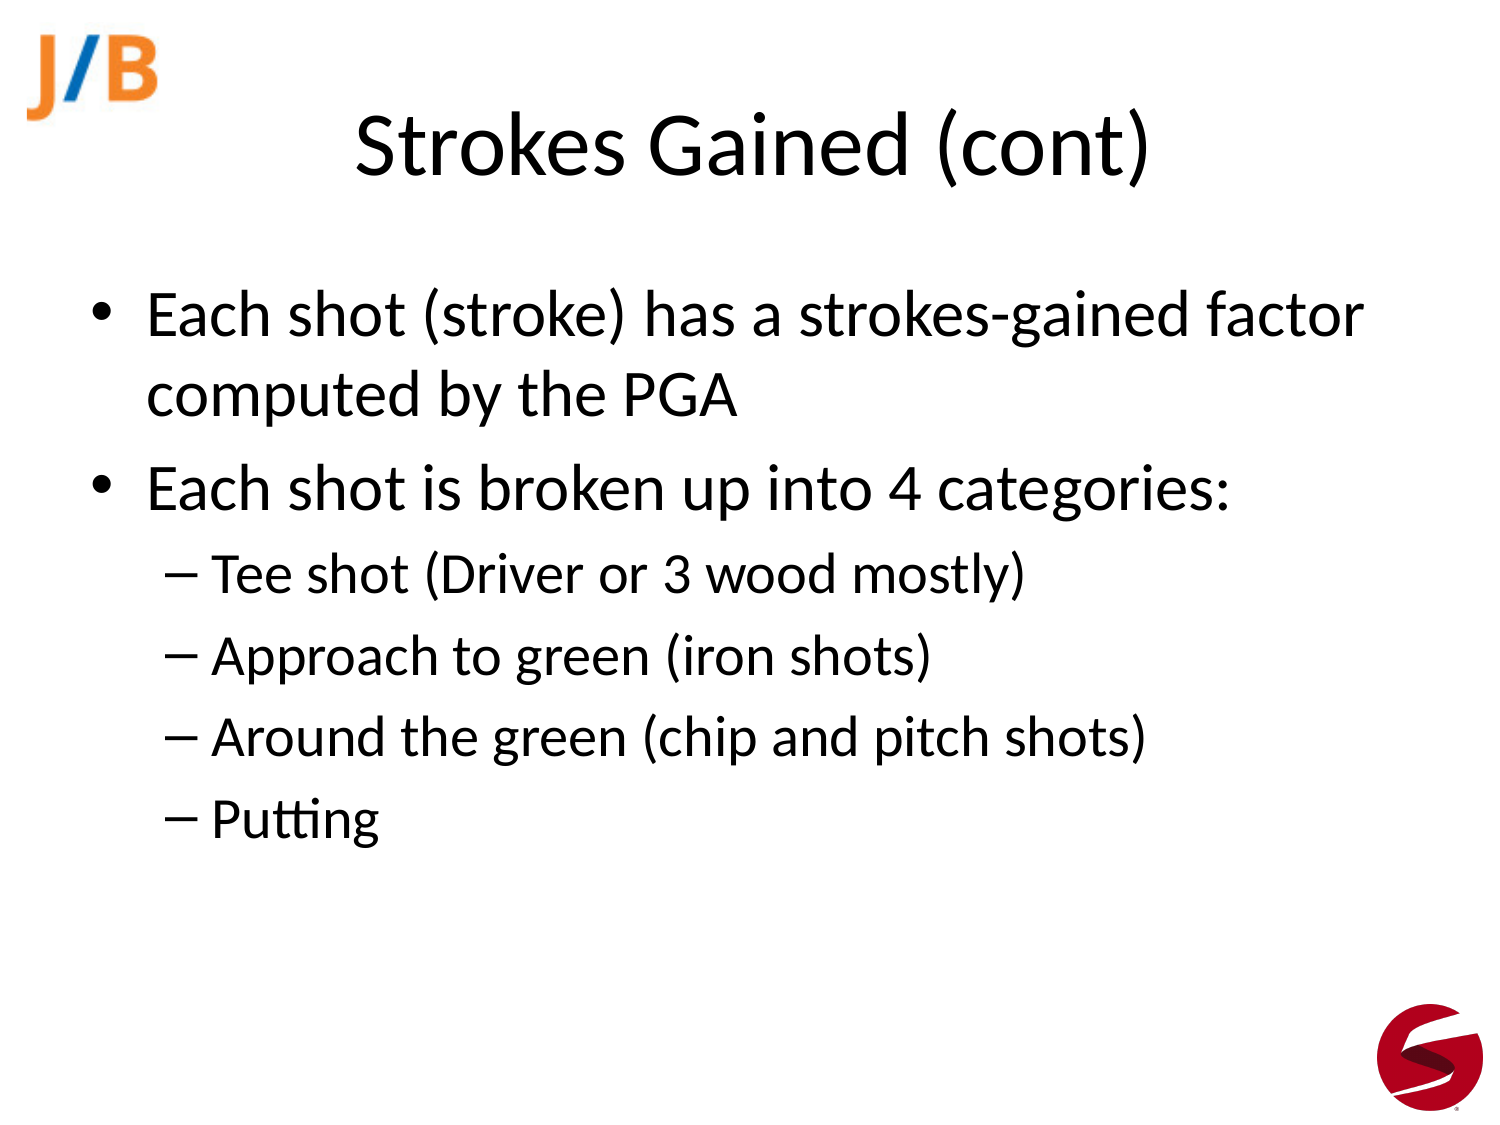

# Strokes Gained (cont)
Each shot (stroke) has a strokes-gained factor computed by the PGA
Each shot is broken up into 4 categories:
Tee shot (Driver or 3 wood mostly)
Approach to green (iron shots)
Around the green (chip and pitch shots)
Putting